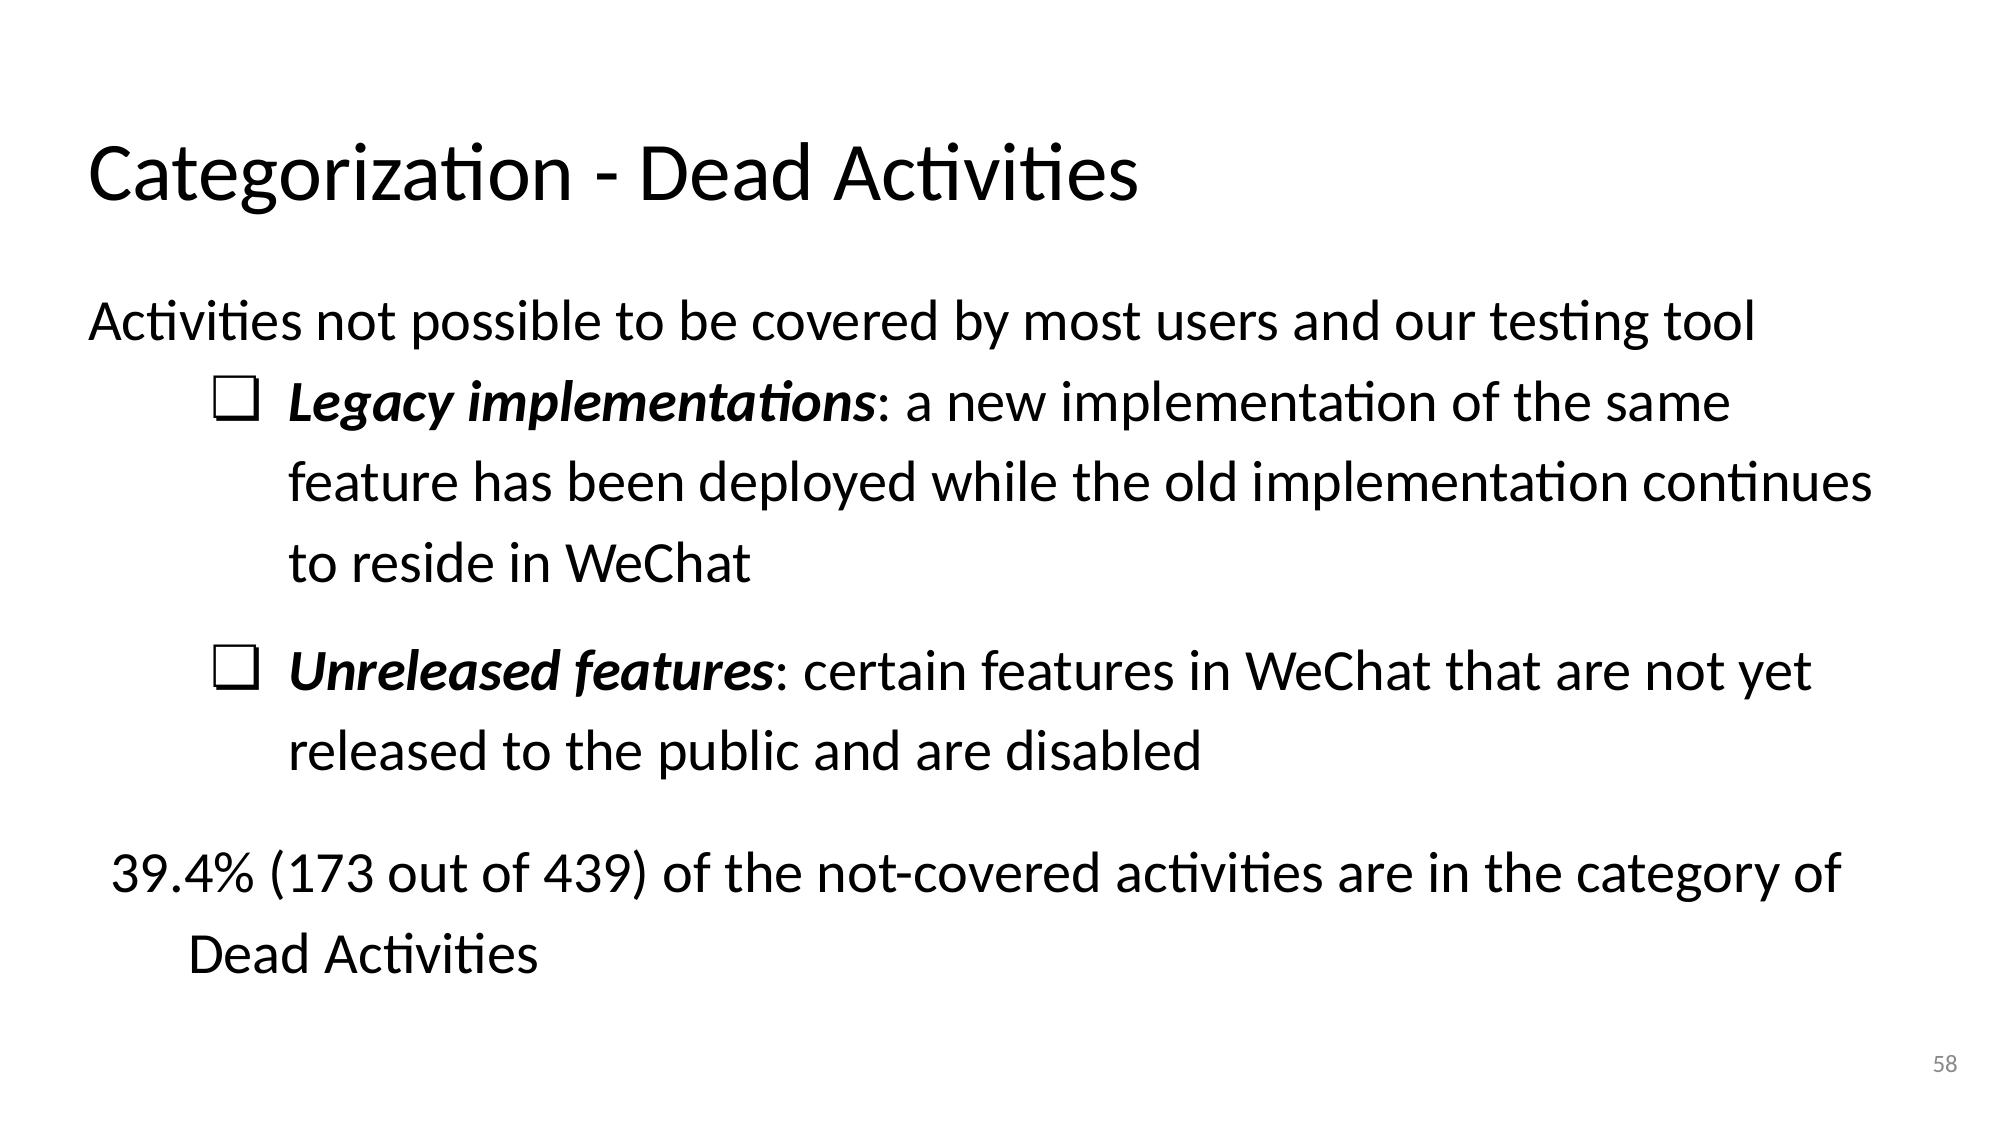

# Categorization - Dead Activities
Activities not possible to be covered by most users and our testing tool
Legacy implementations: a new implementation of the same feature has been deployed while the old implementation continues to reside in WeChat
Unreleased features: certain features in WeChat that are not yet released to the public and are disabled
39.4% (173 out of 439) of the not-covered activities are in the category of Dead Activities
58